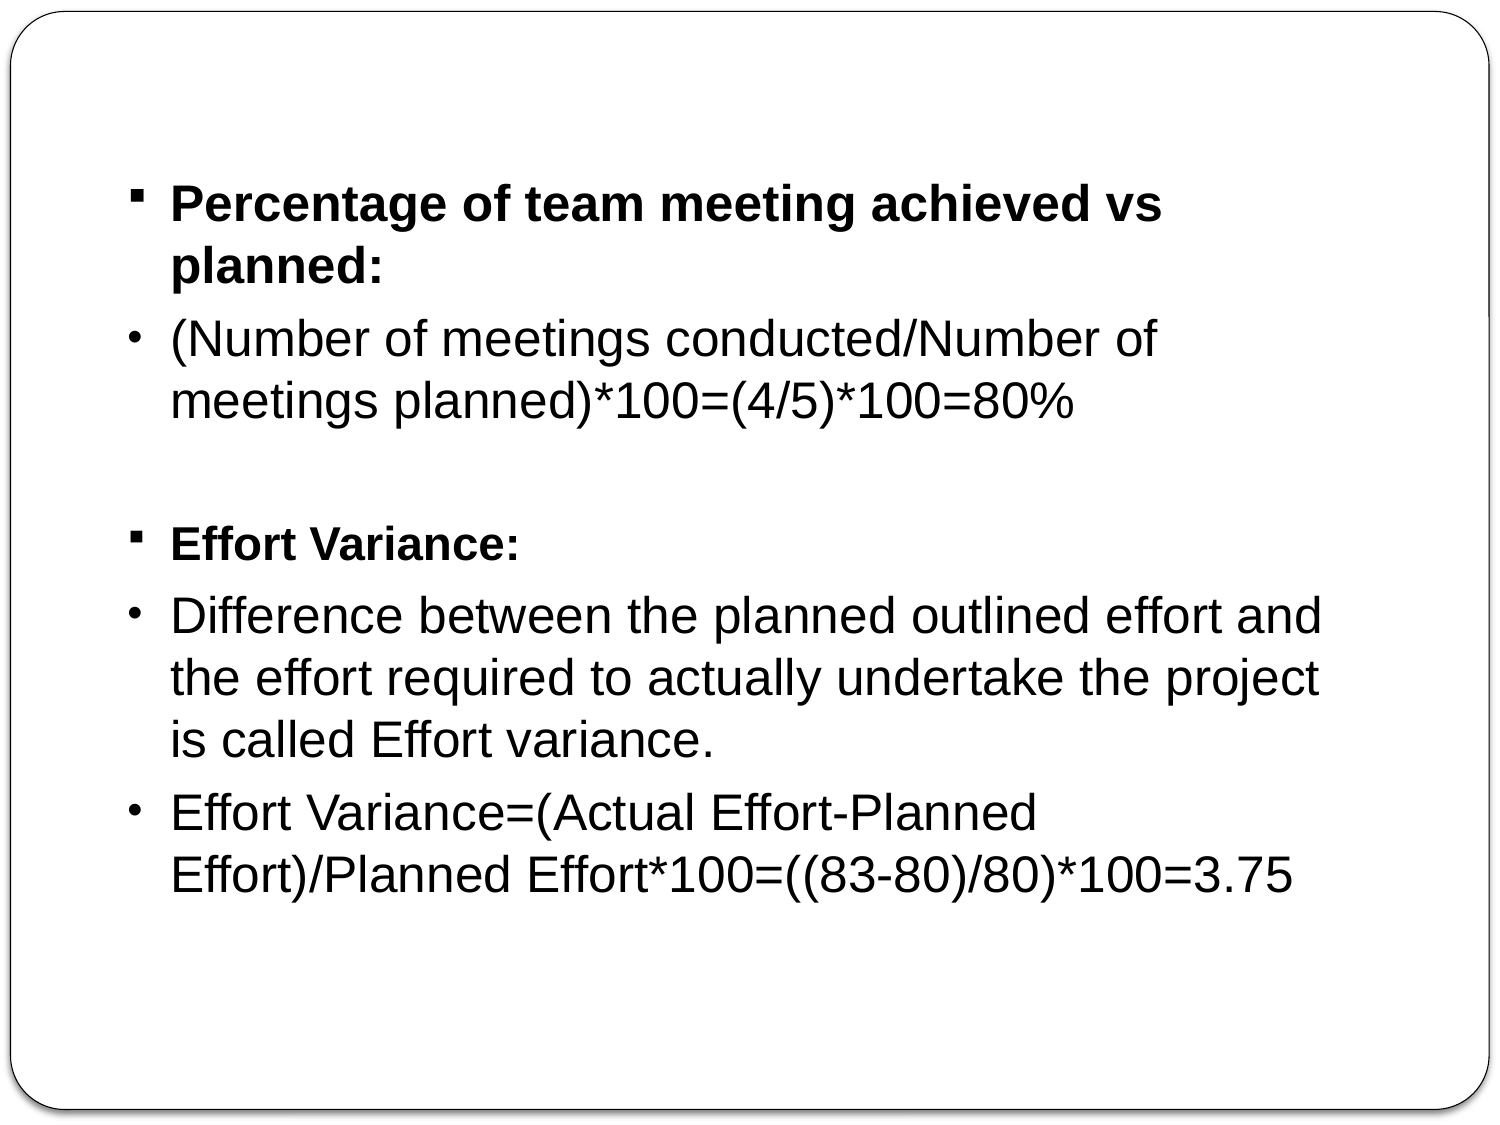

Percentage of team meeting achieved vs planned:
(Number of meetings conducted/Number of meetings planned)*100=(4/5)*100=80%

Effort Variance:
Difference between the planned outlined effort and the effort required to actually undertake the project is called Effort variance.
Effort Variance=(Actual Effort-Planned Effort)/Planned Effort*100=((83-80)/80)*100=3.75